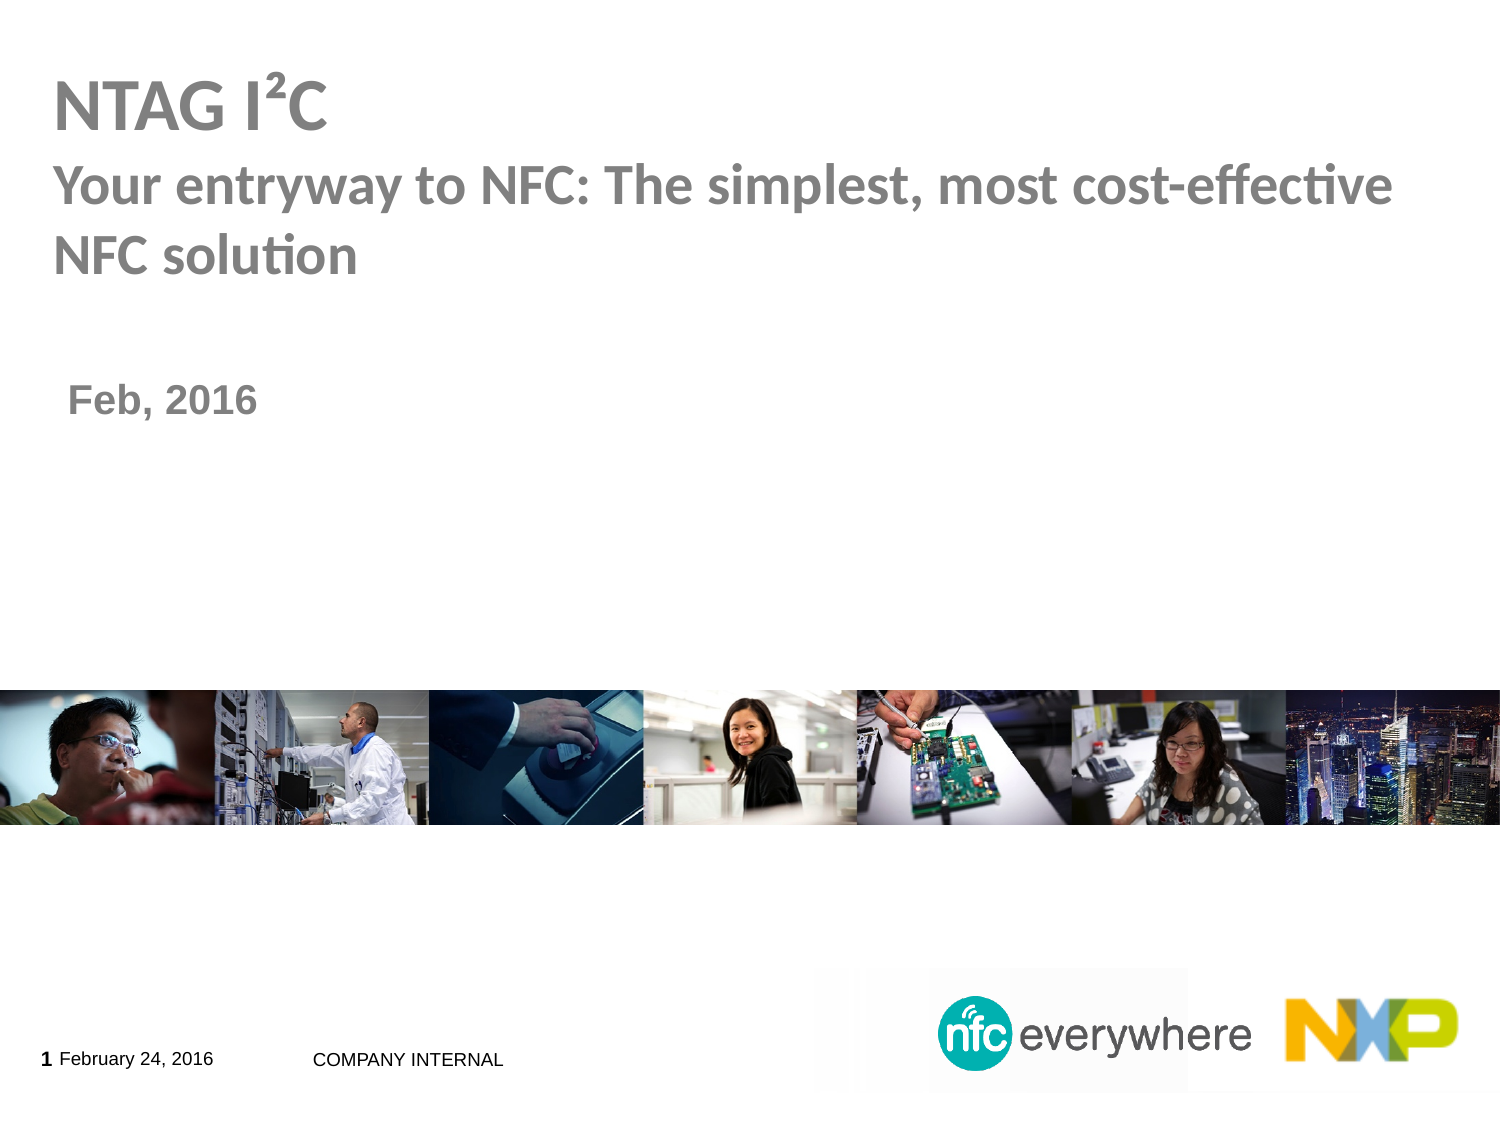

# NTAG I²C Your entryway to NFC: The simplest, most cost-effective NFC solution
Feb, 2016

COMPANY INTERNAL
February 24, 2016
1